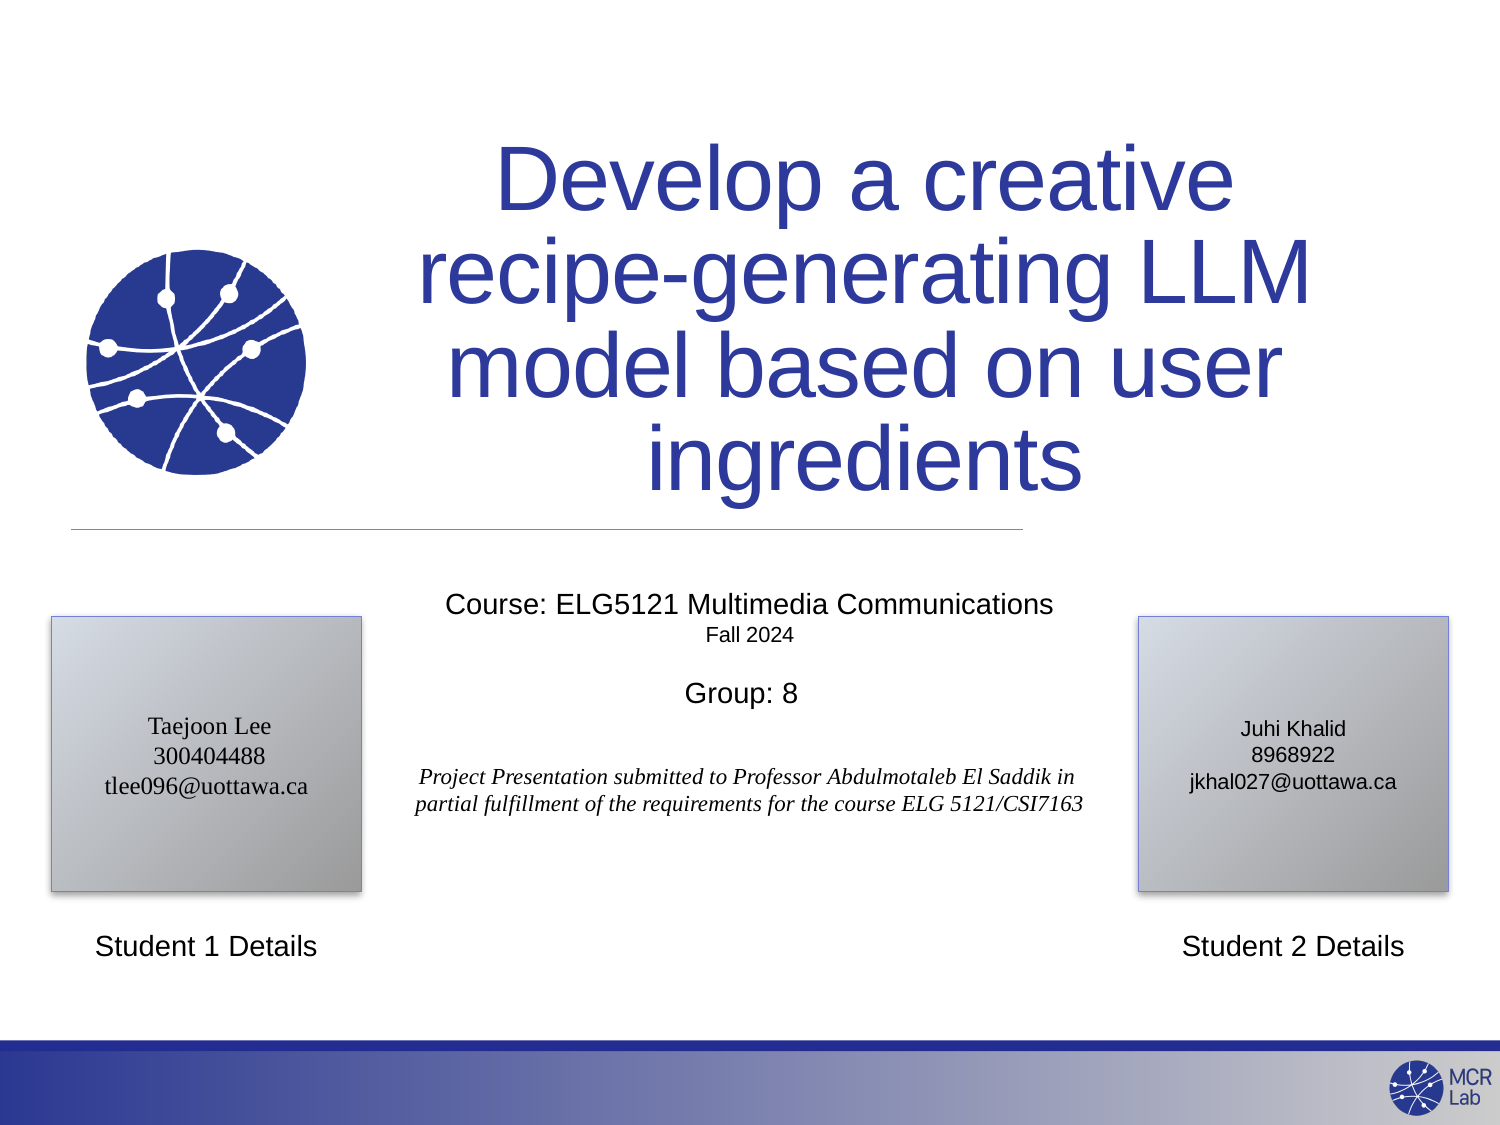

# Develop a creative recipe-generating LLM model based on user ingredients
Course: ELG5121 Multimedia Communications
Fall 2024
 Taejoon Lee
 300404488 tlee096@uottawa.ca
Juhi Khalid
8968922
jkhal027@uottawa.ca
Group: 8
Project Presentation submitted to Professor Abdulmotaleb El Saddik in
partial fulfillment of the requirements for the course ELG 5121/CSI7163
Student 2 Details
Student 1 Details